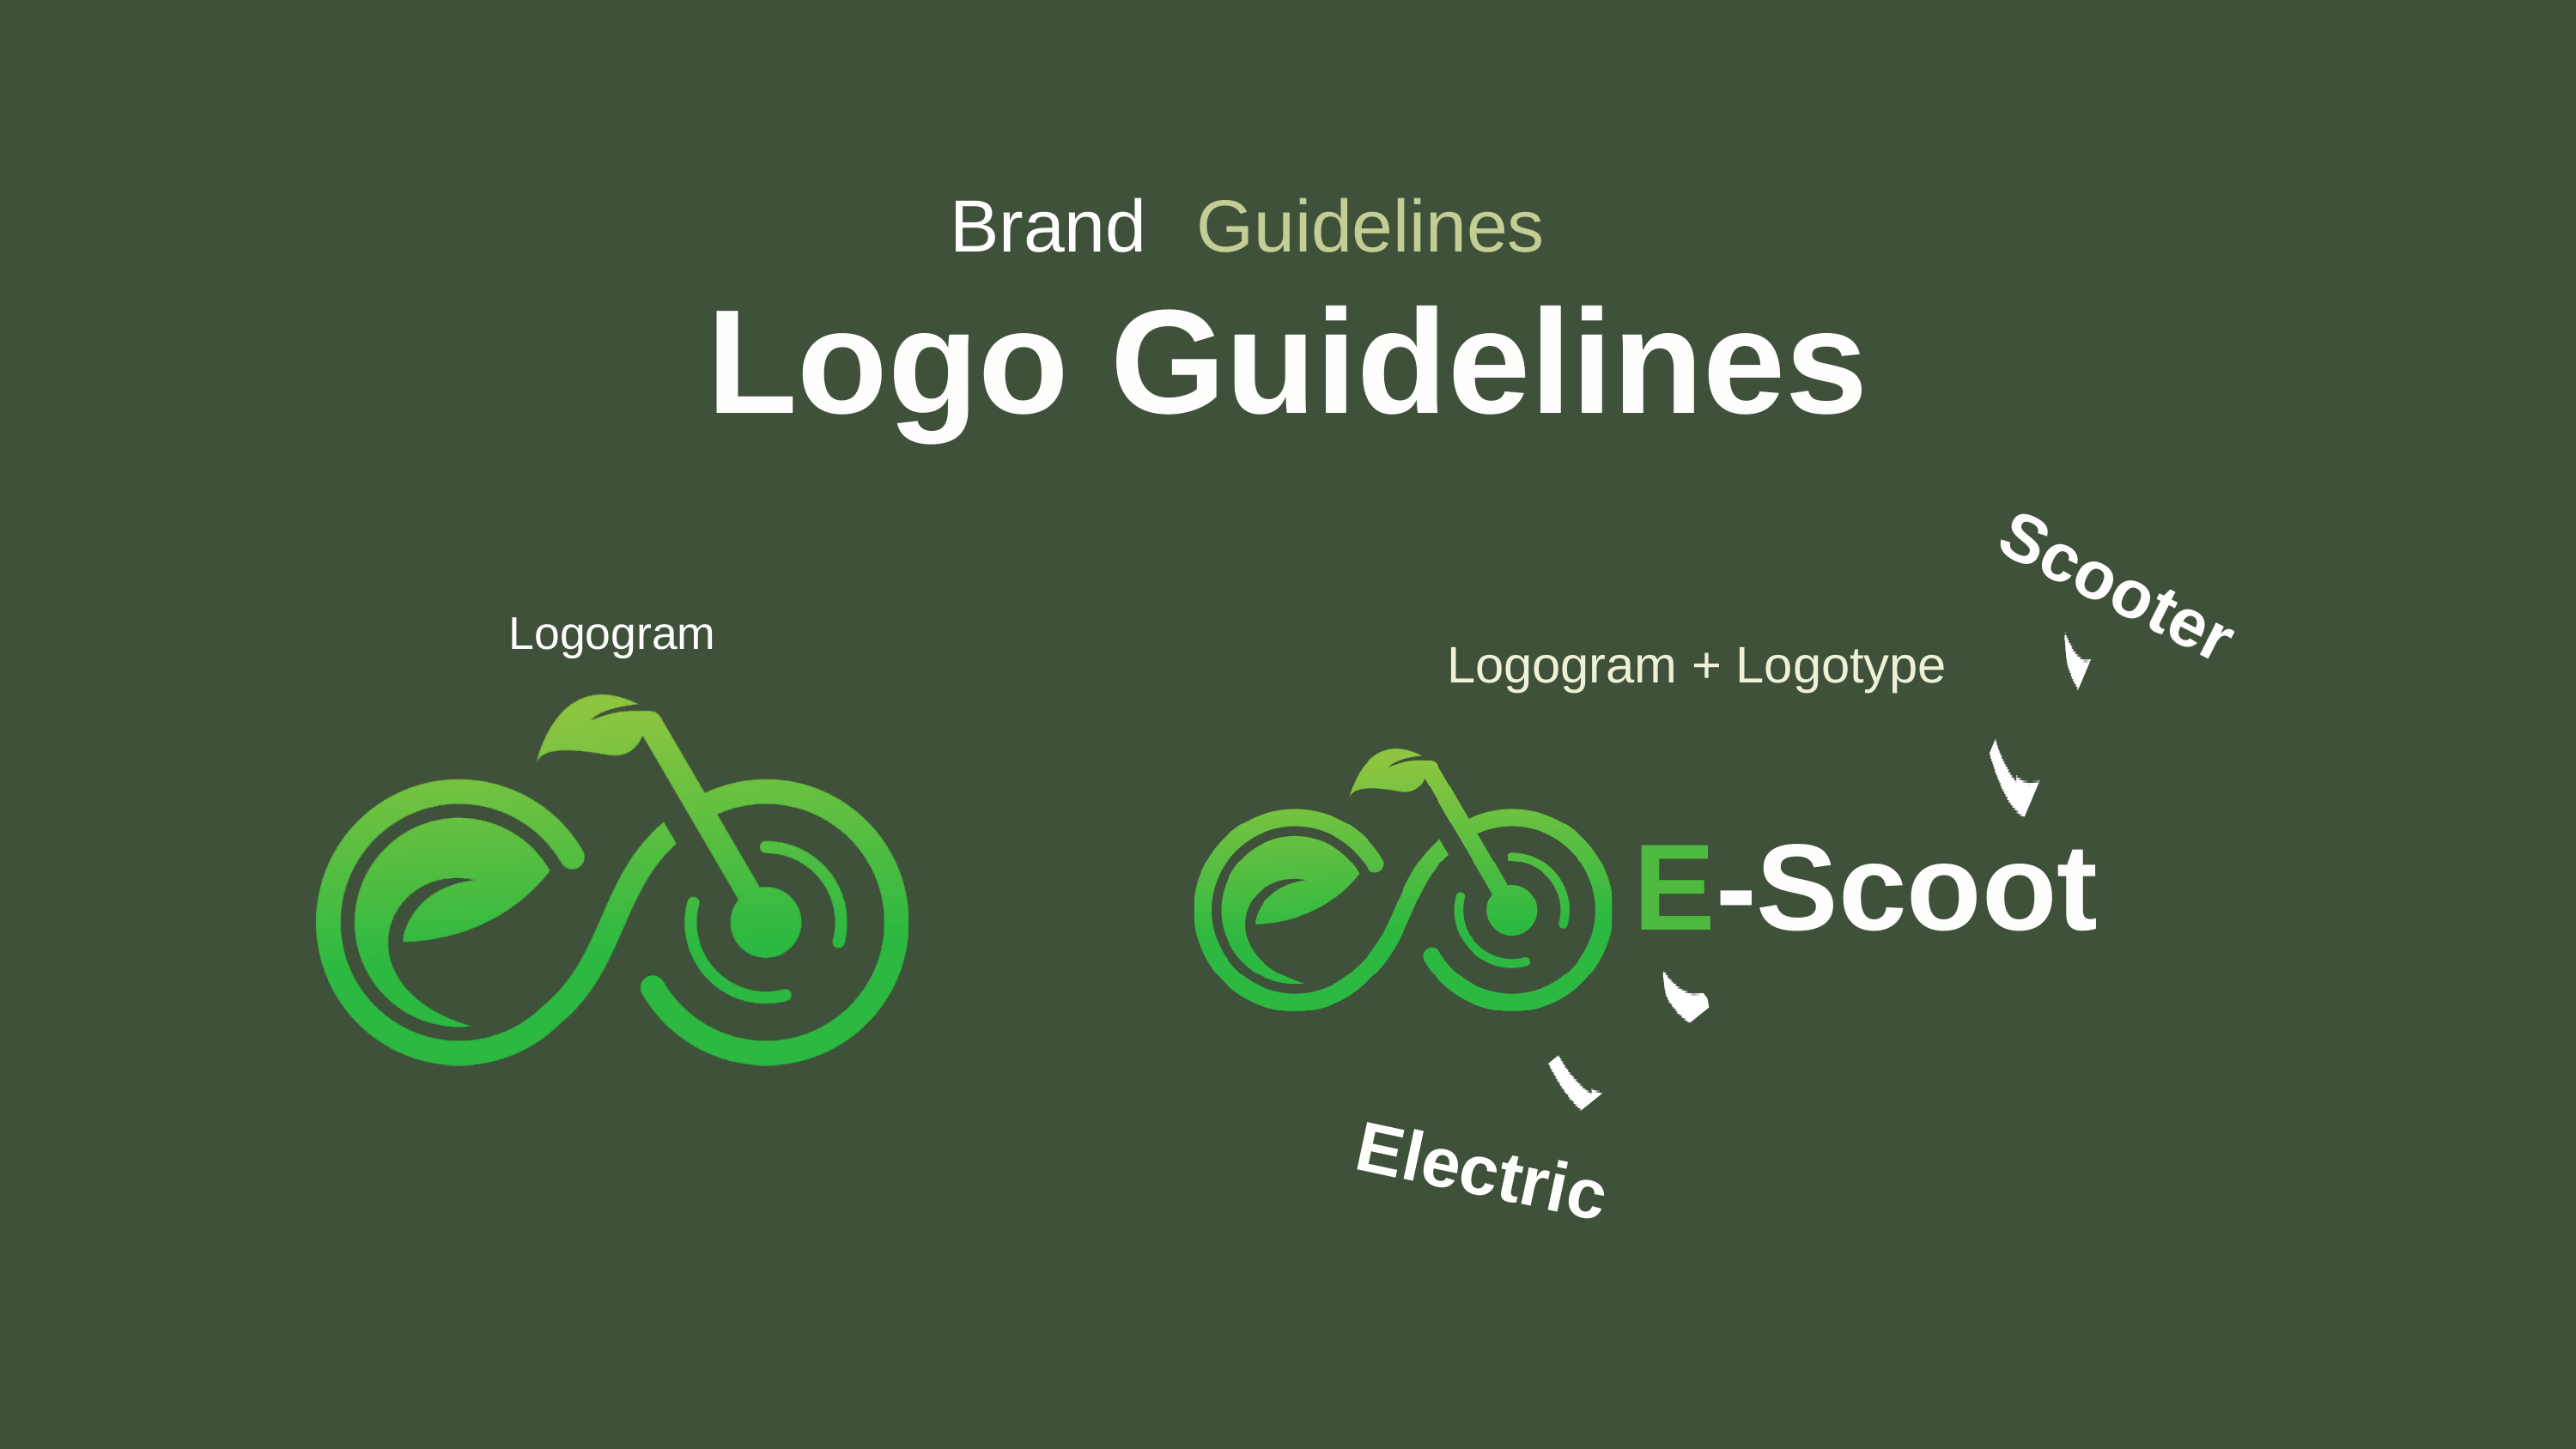

Brand
Guidelines
Logo Guidelines
Logogram
Scooter
Logogram + Logotype

E-Scoot

Electric